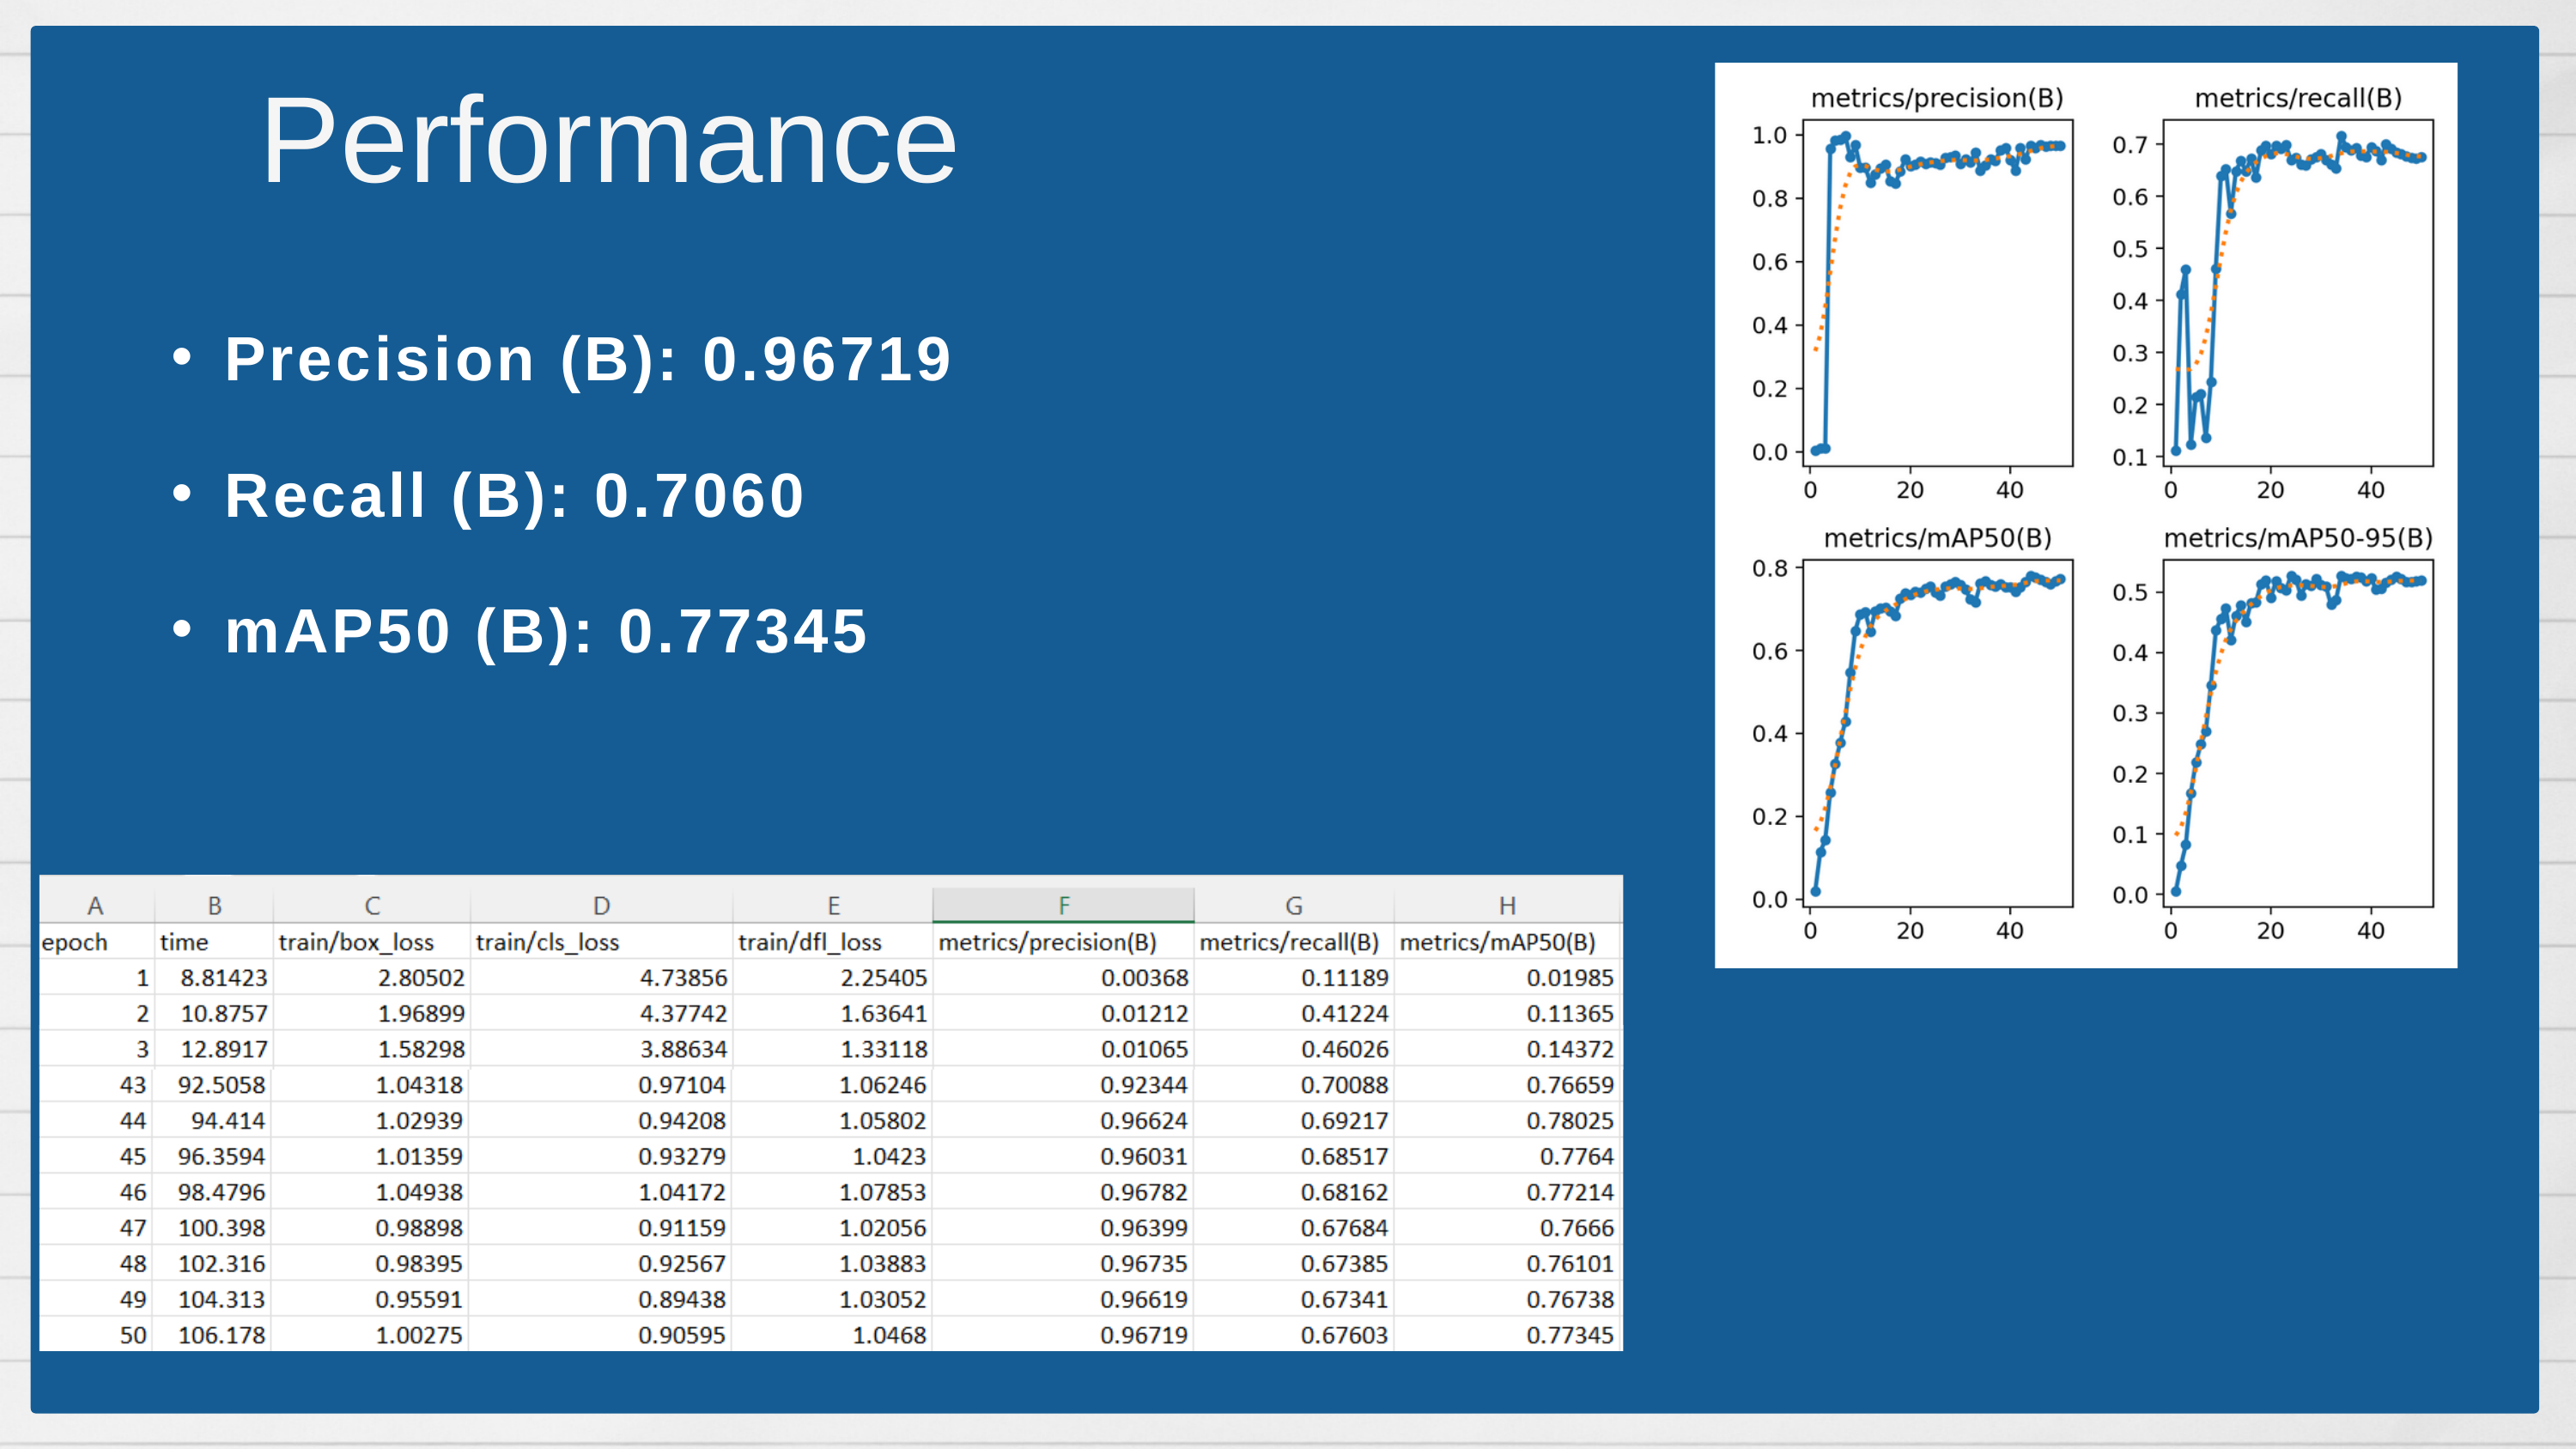

Performance

Precision (B): 0.96719
Recall (B): 0.7060
mAP50 (B): 0.77345